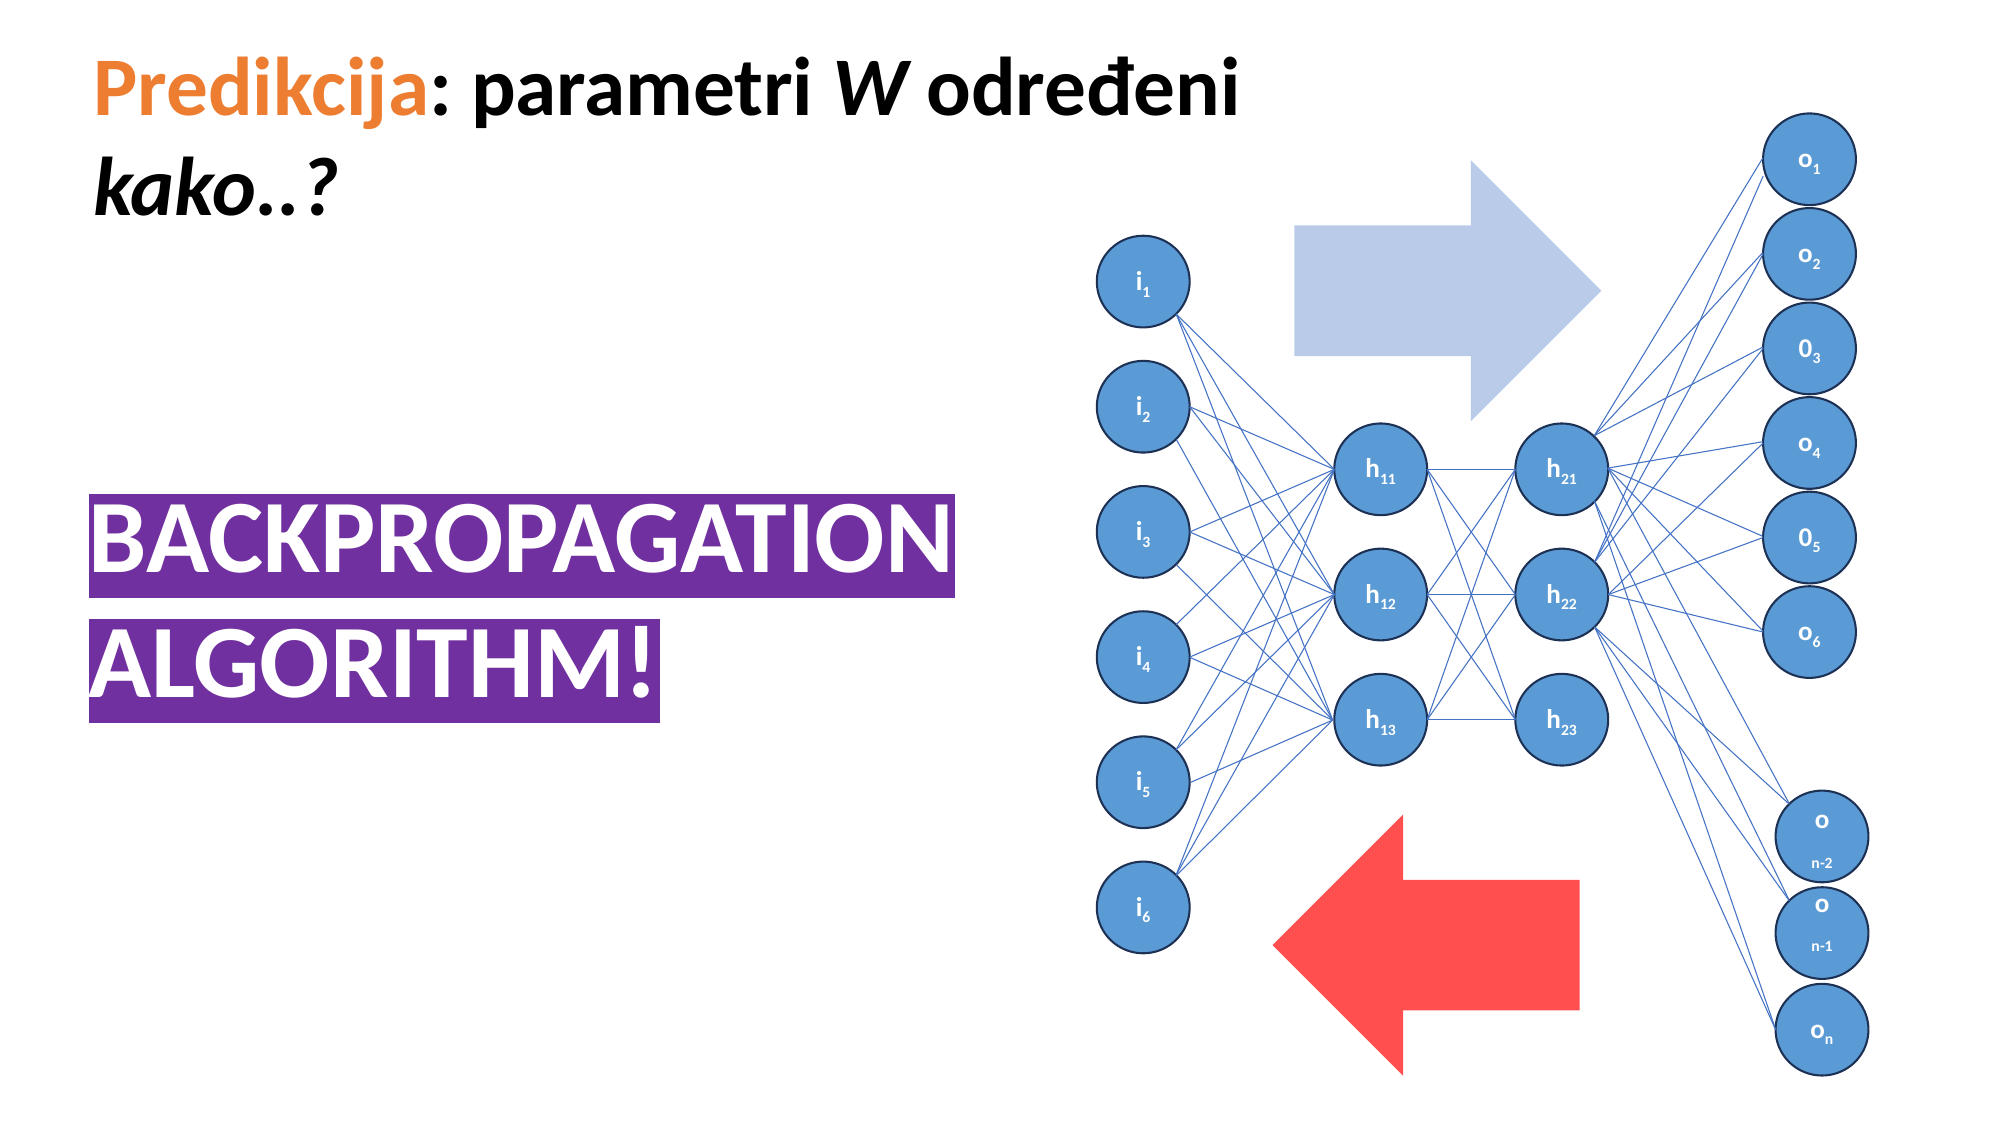

Predikcija: parametri W određeni kako..?
o1
o2
03
o4
05
o6
o
n-2
o
n-1

on
i1
i2
i3
i4
i5
i6
h11
h21
h12
h22
h13
h23

BACKPROPAGATION
ALGORITHM!